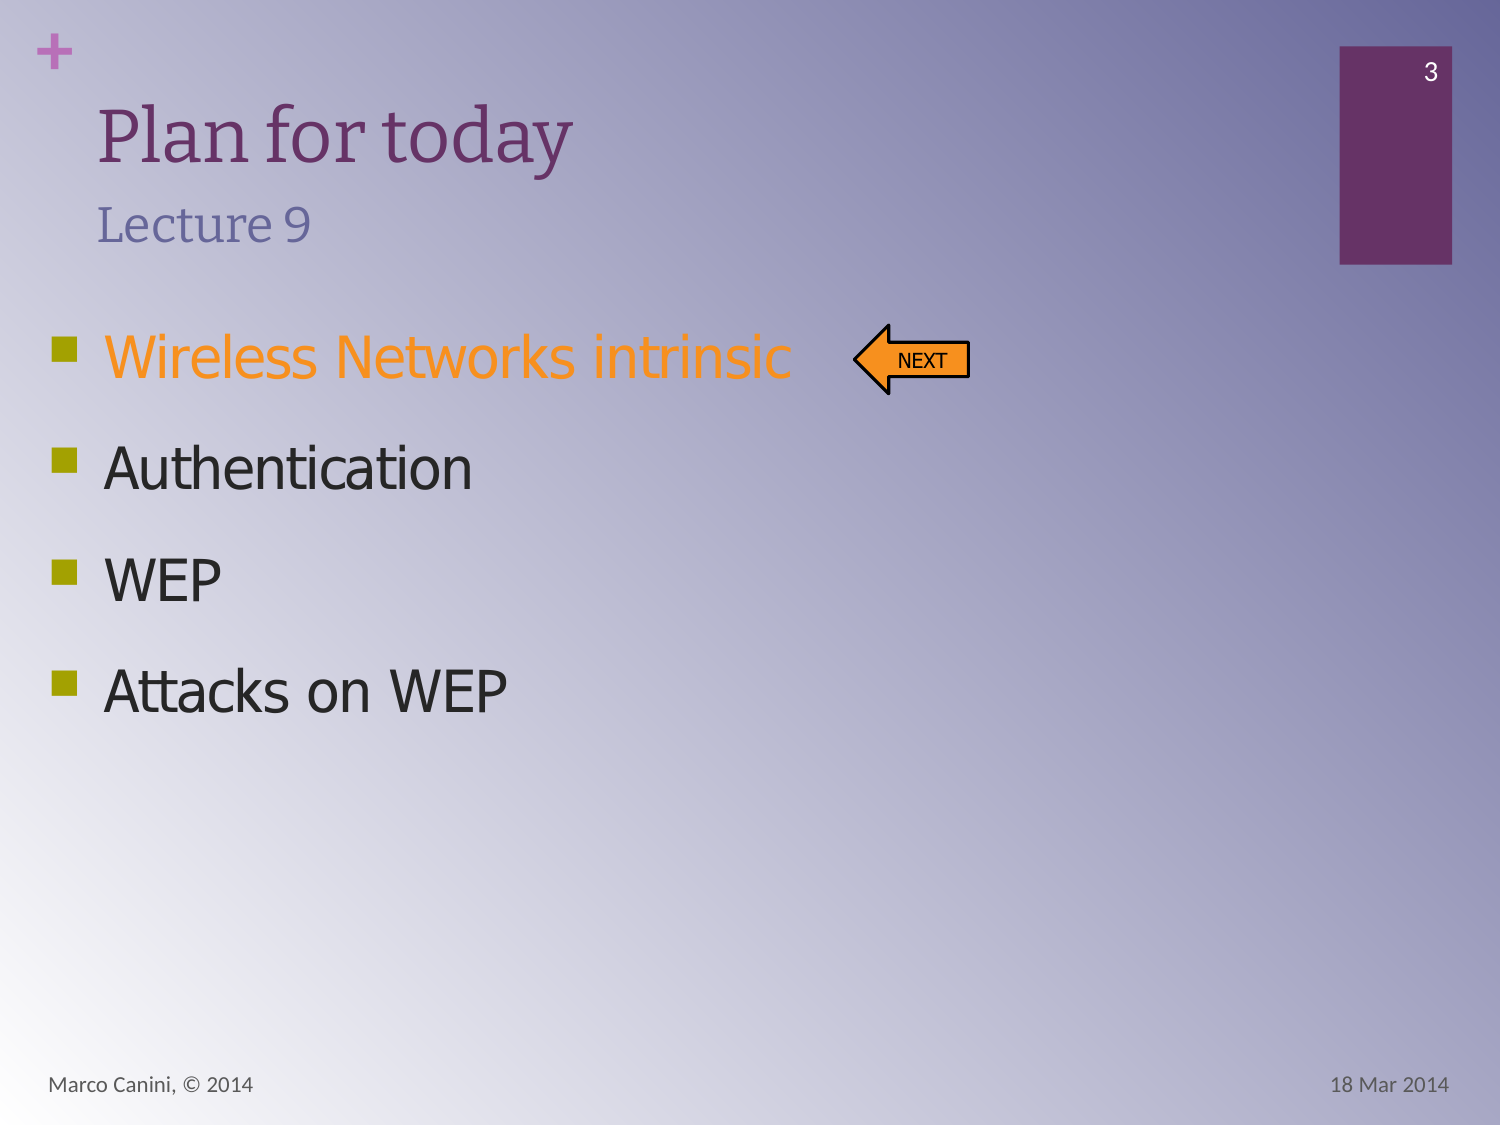

# Plan for today
3
Lecture 9
Wireless Networks intrinsic
Authentication
WEP
Attacks on WEP

NEXT
Marco Canini, © 2014
18 Mar 2014